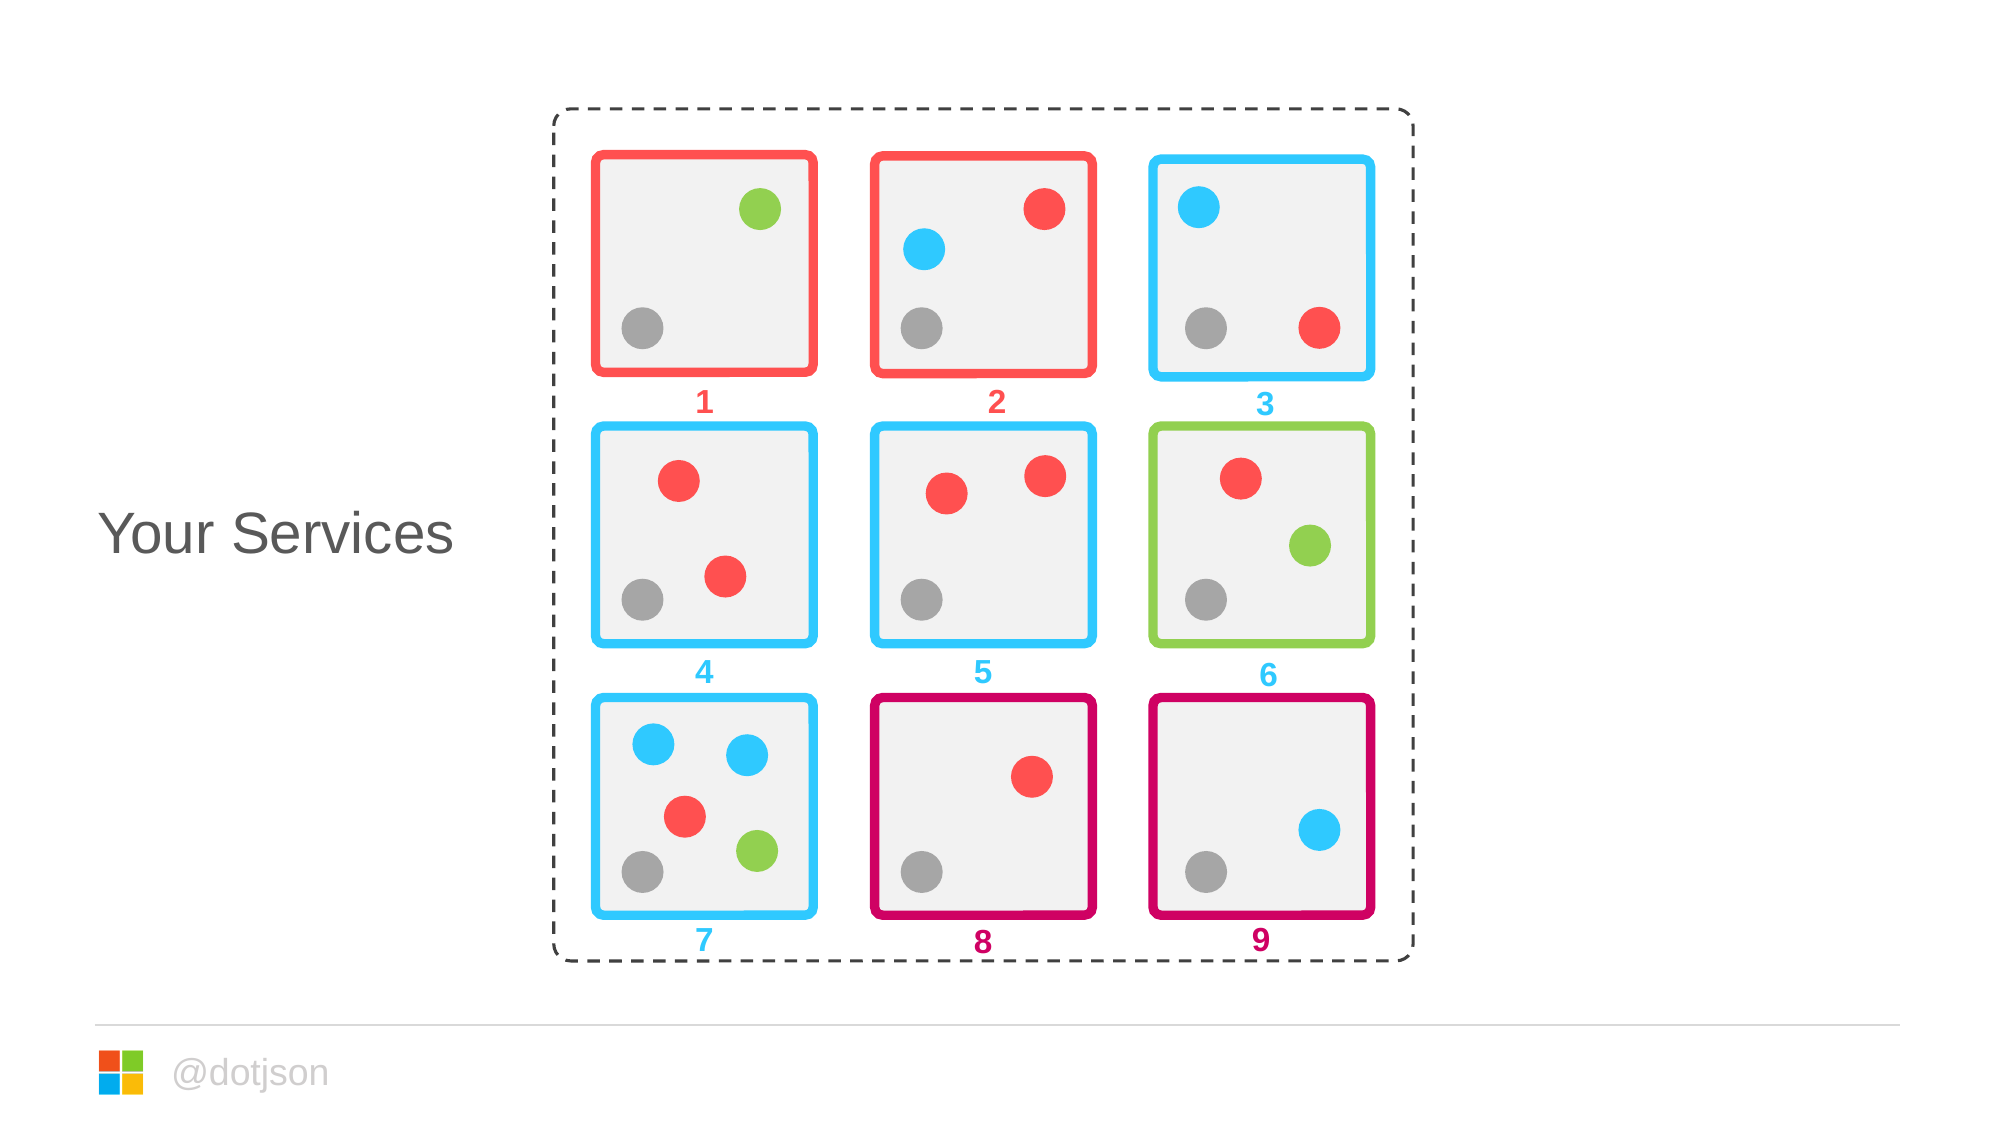

1
2
3
5
4
6
9
7
8
Your Services